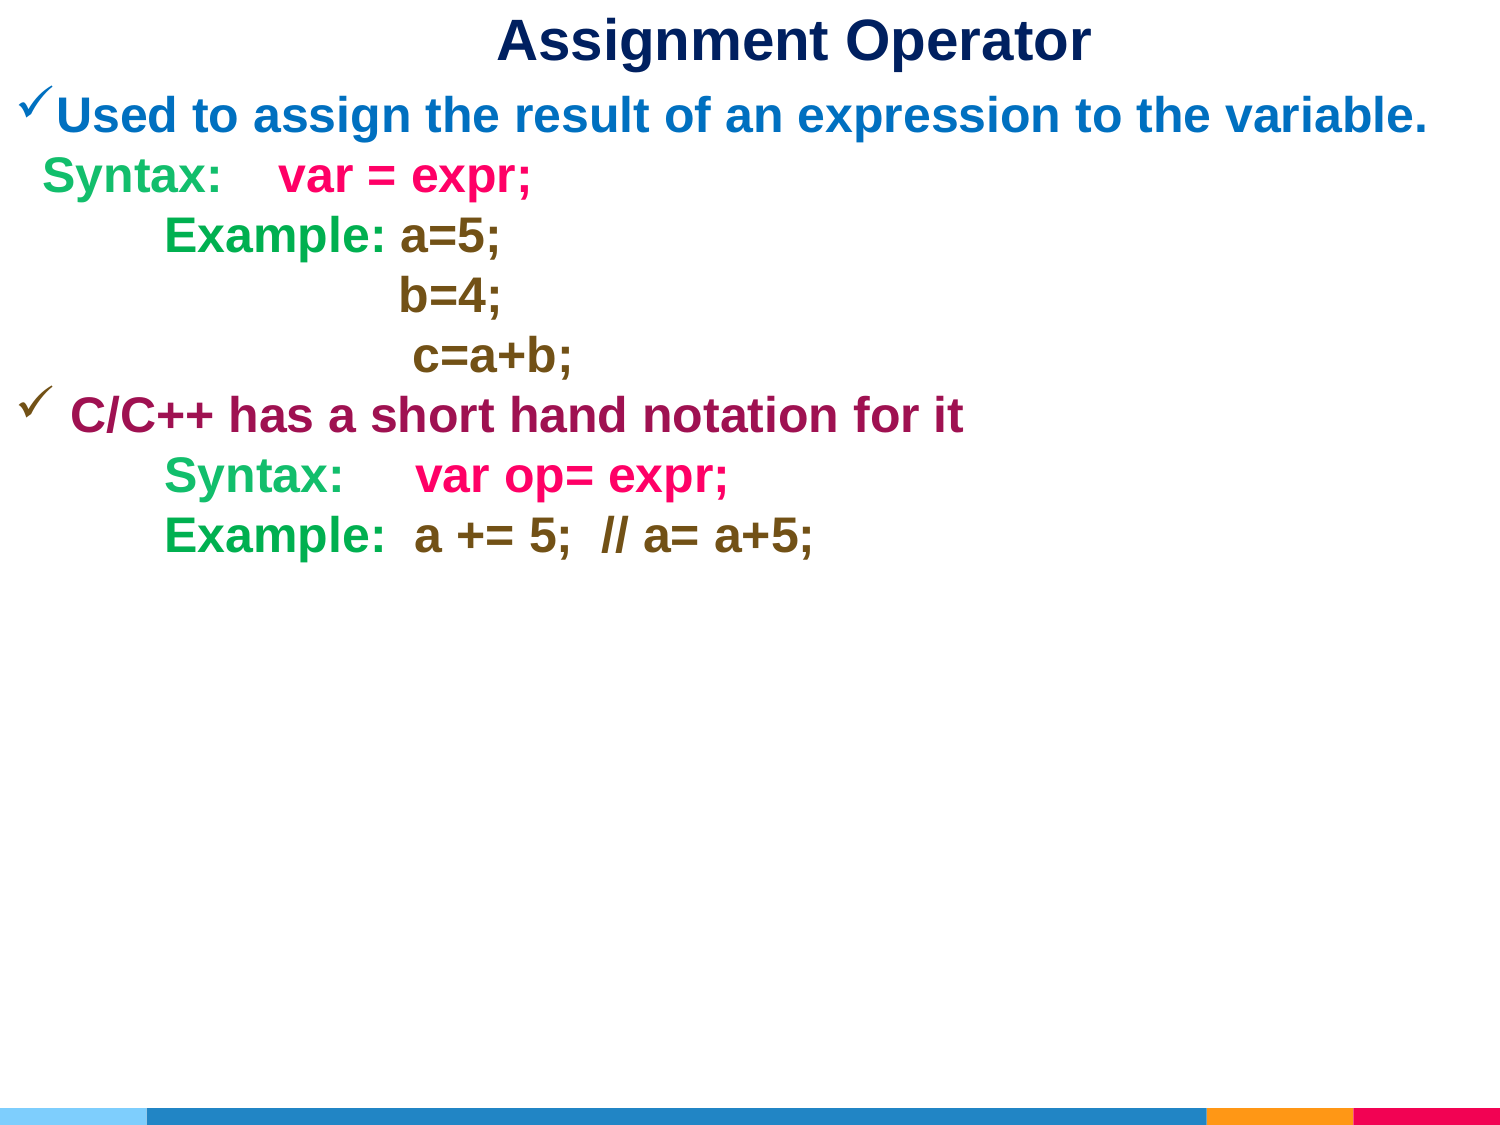

# Assignment Operator

Used to assign the result of an expression to the variable.
  Syntax:    var = expr;
	Example: a=5;
		      b=4;
		       c=a+b;
 C/C++ has a short hand notation for it
	Syntax:     var op= expr;
	Example:  a += 5;  // a= a+5;